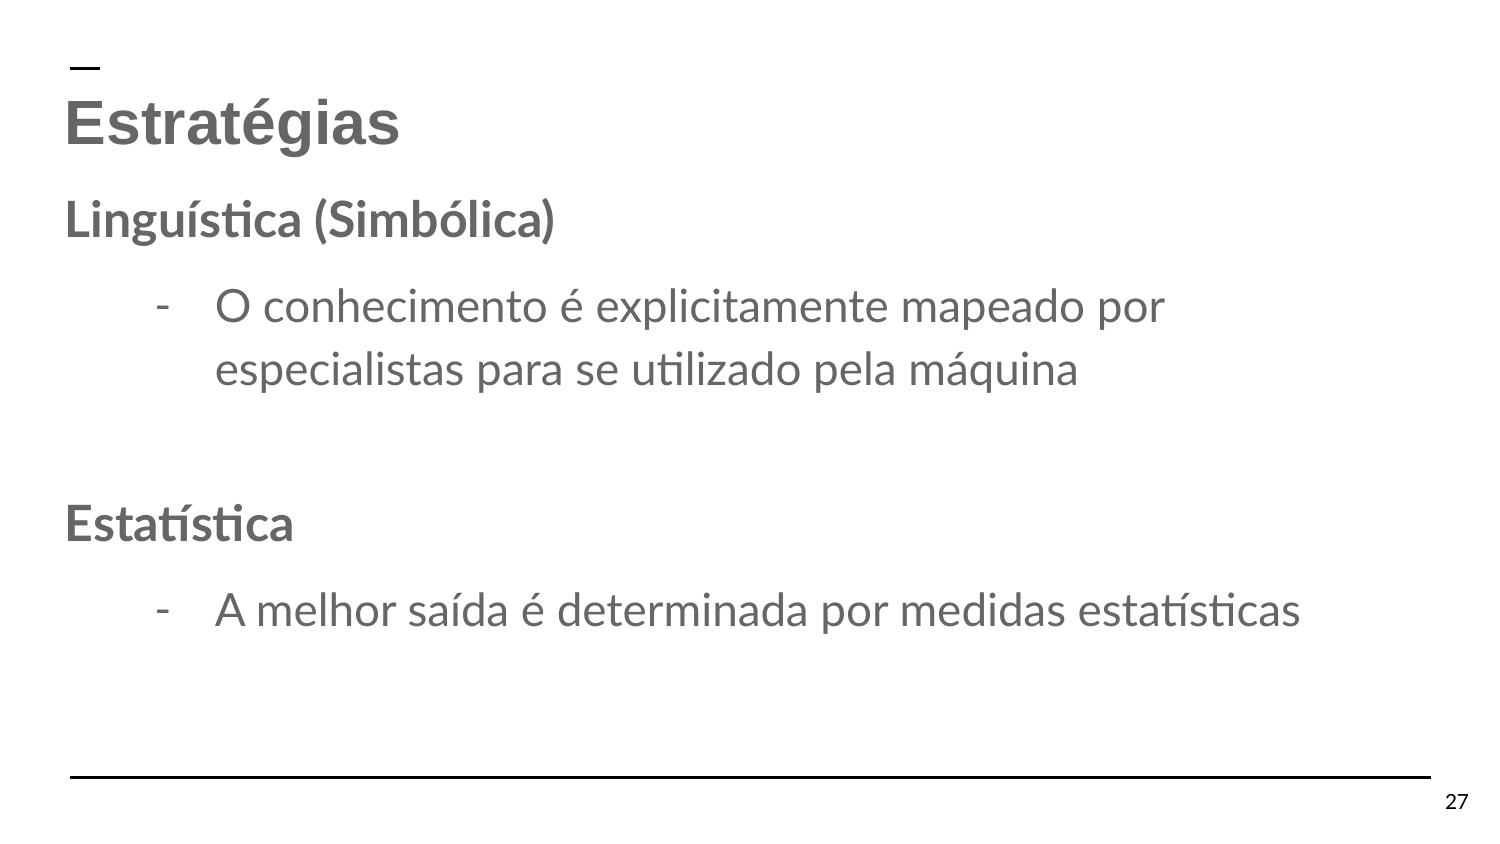

Estratégias
Linguística (Simbólica)
O conhecimento é explicitamente mapeado por especialistas para se utilizado pela máquina

Estatística
A melhor saída é determinada por medidas estatísticas

27